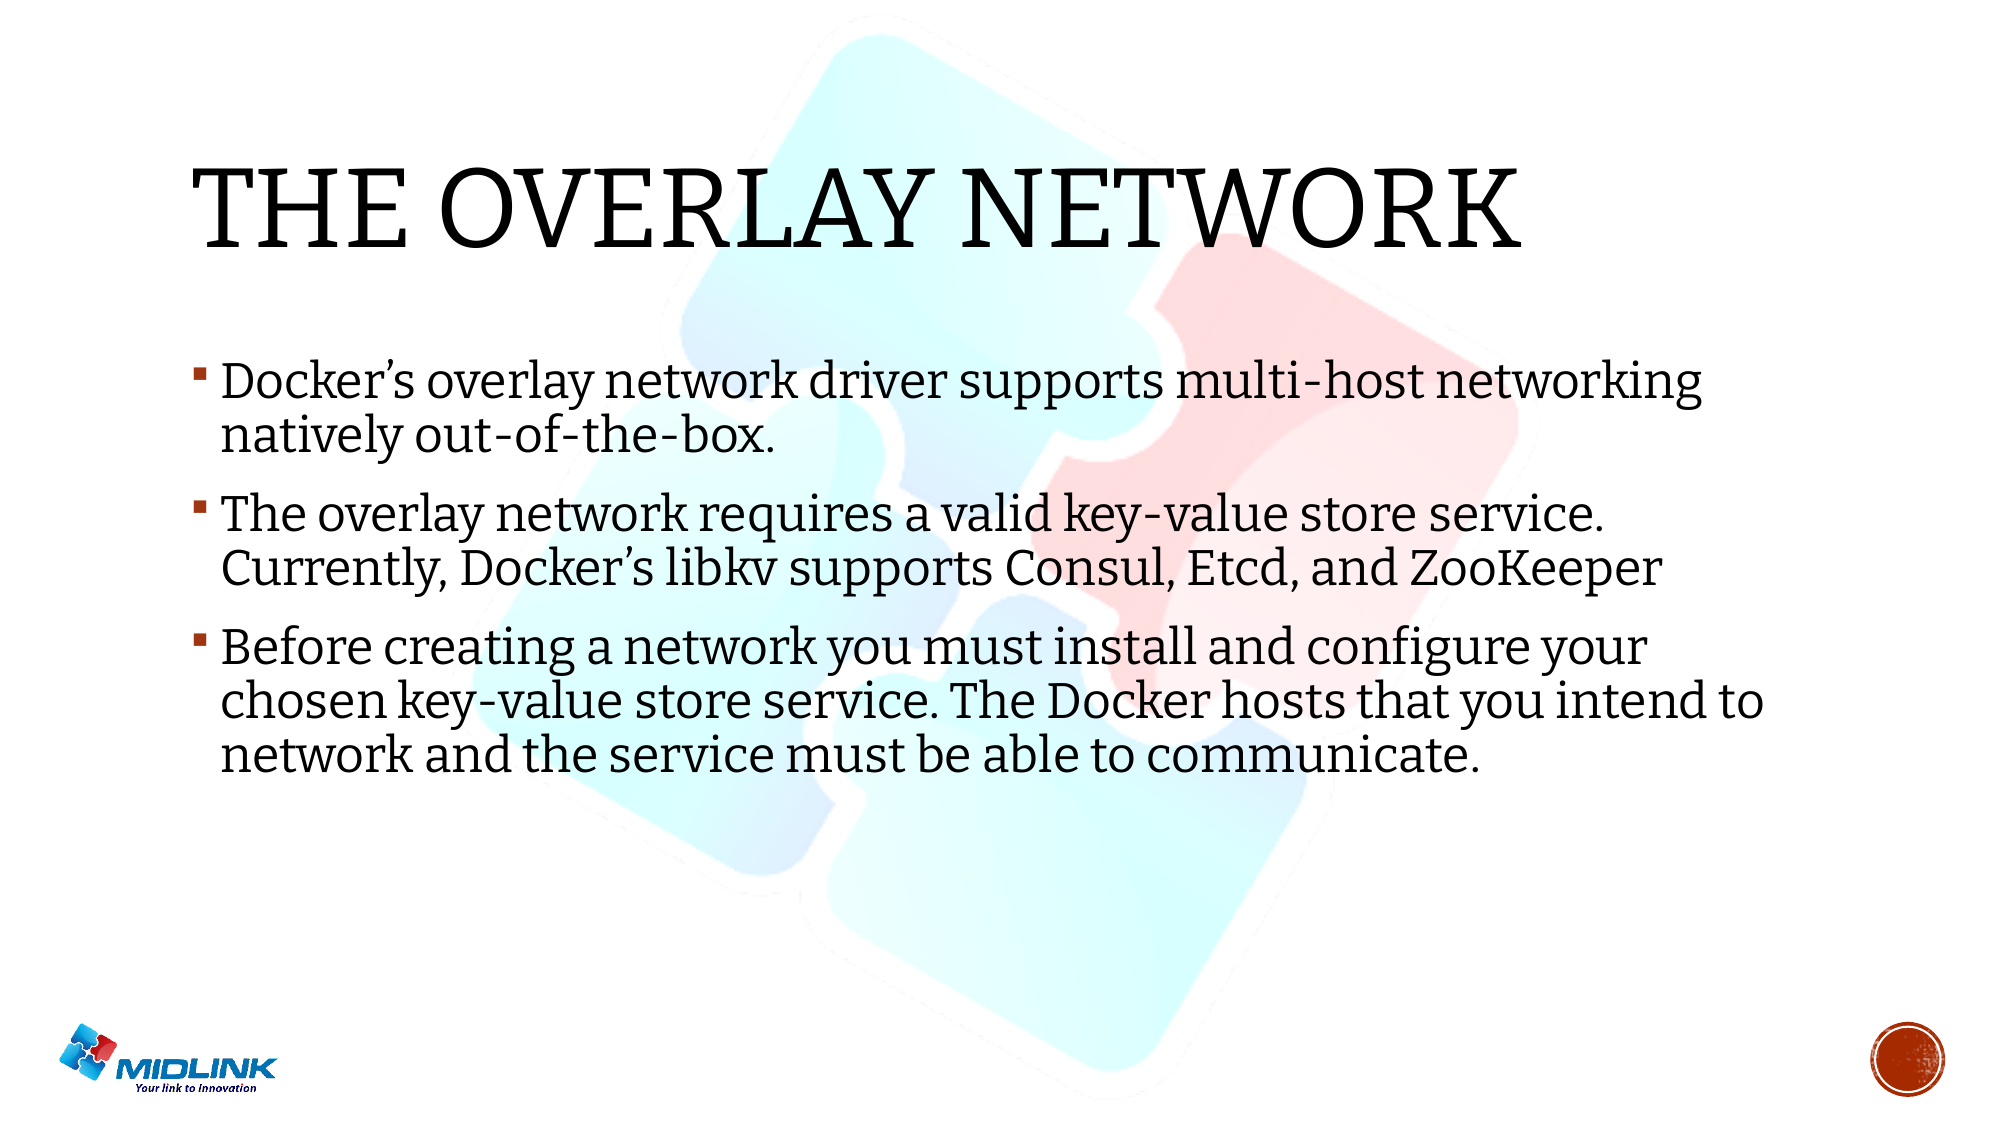

# The overlay network
Docker’s overlay network driver supports multi-host networking natively out-of-the-box.
The overlay network requires a valid key-value store service. Currently, Docker’s libkv supports Consul, Etcd, and ZooKeeper
Before creating a network you must install and configure your chosen key-value store service. The Docker hosts that you intend to network and the service must be able to communicate.